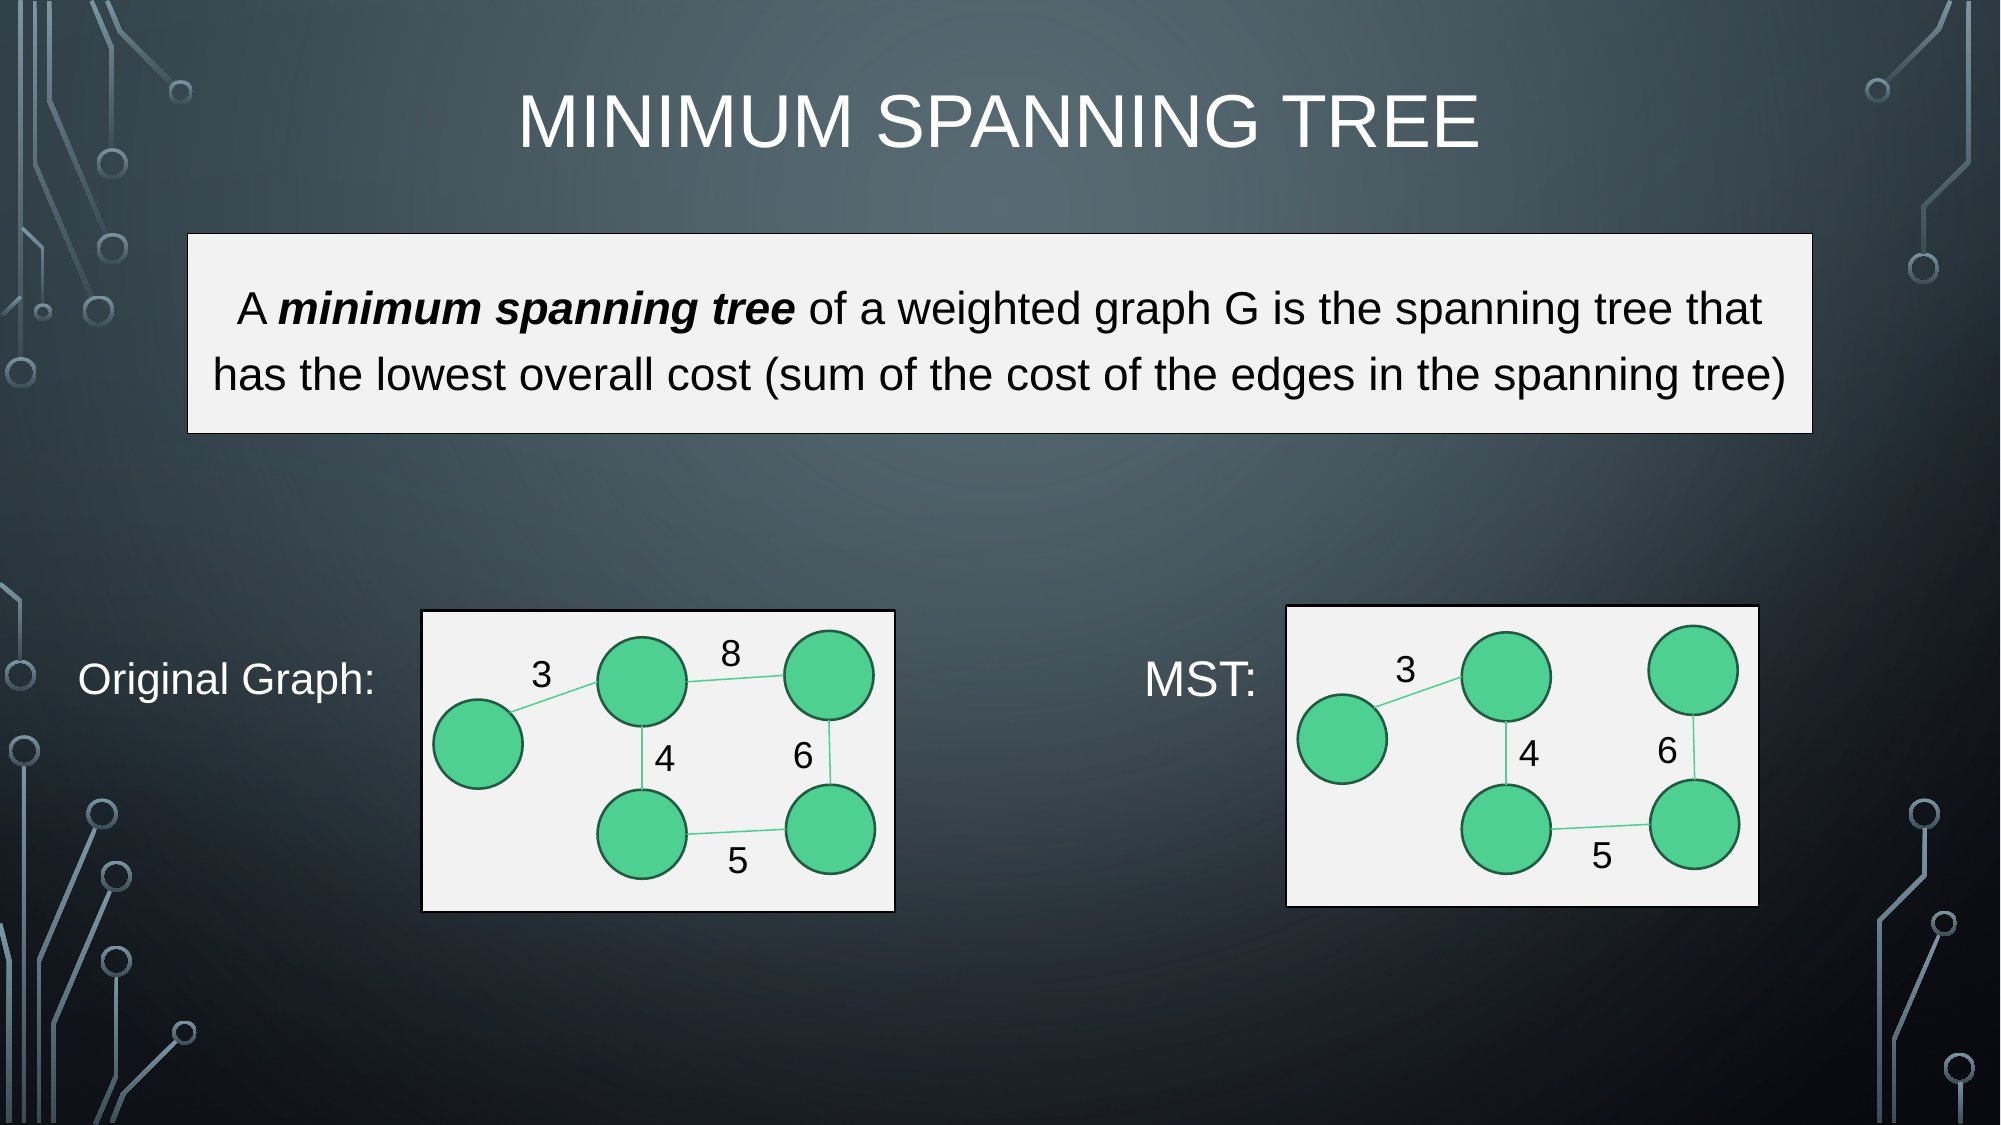

# Minimum Spanning Tree
A minimum spanning tree of a weighted graph G is the spanning tree that has the lowest overall cost (sum of the cost of the edges in the spanning tree)

3

6
4

5

8

3

6
4

5
MST:
Original Graph: